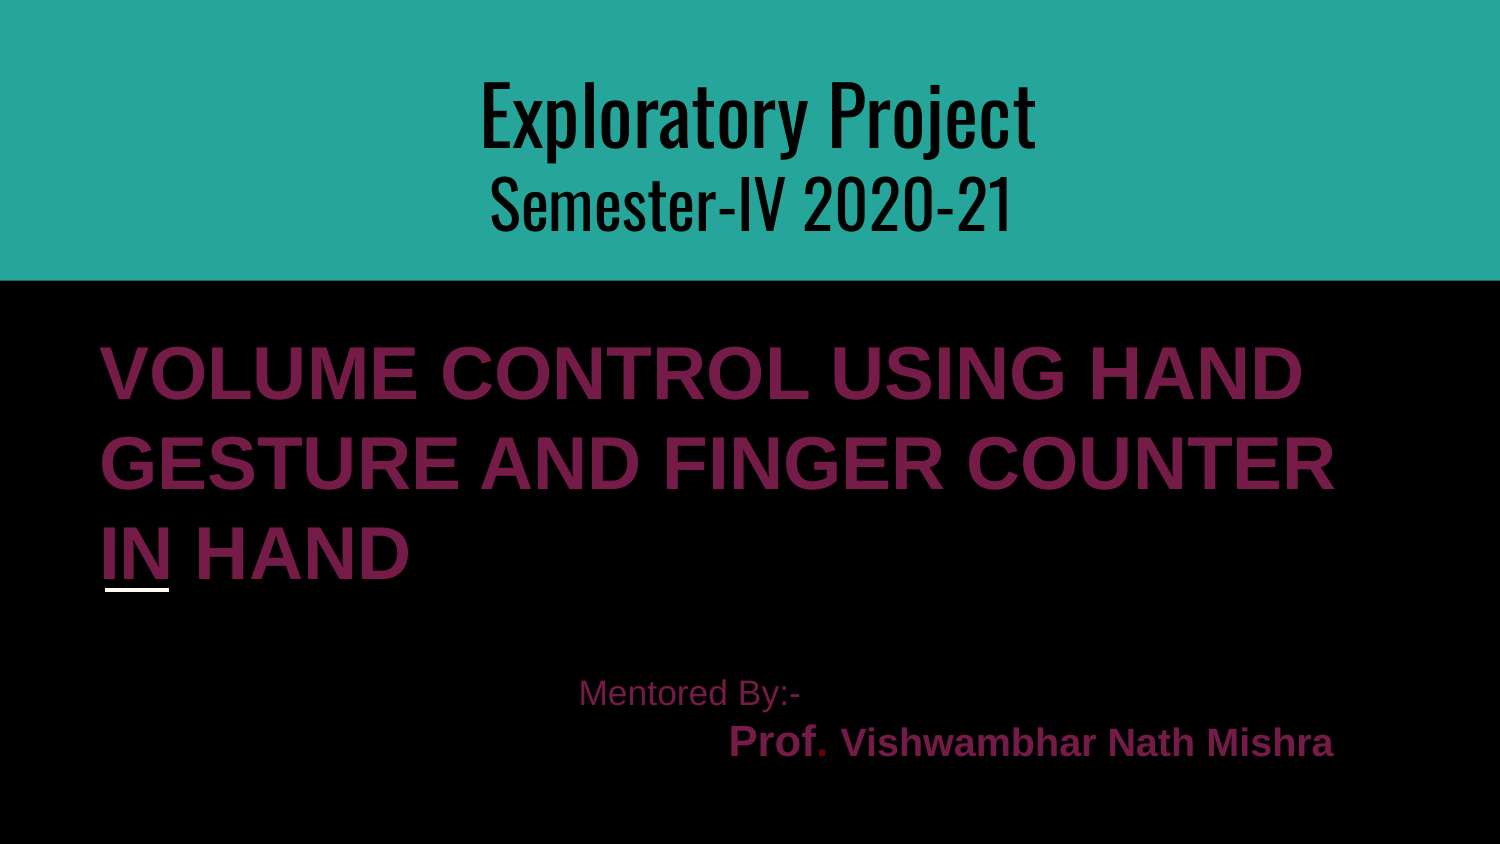

Exploratory Project
                            Semester-IV 2020-21
# VOLUME CONTROL USING HAND  GESTURE AND FINGER COUNTER IN HAND
1909
Mentored By:-
	Prof. Vishwambhar Nath Mishra